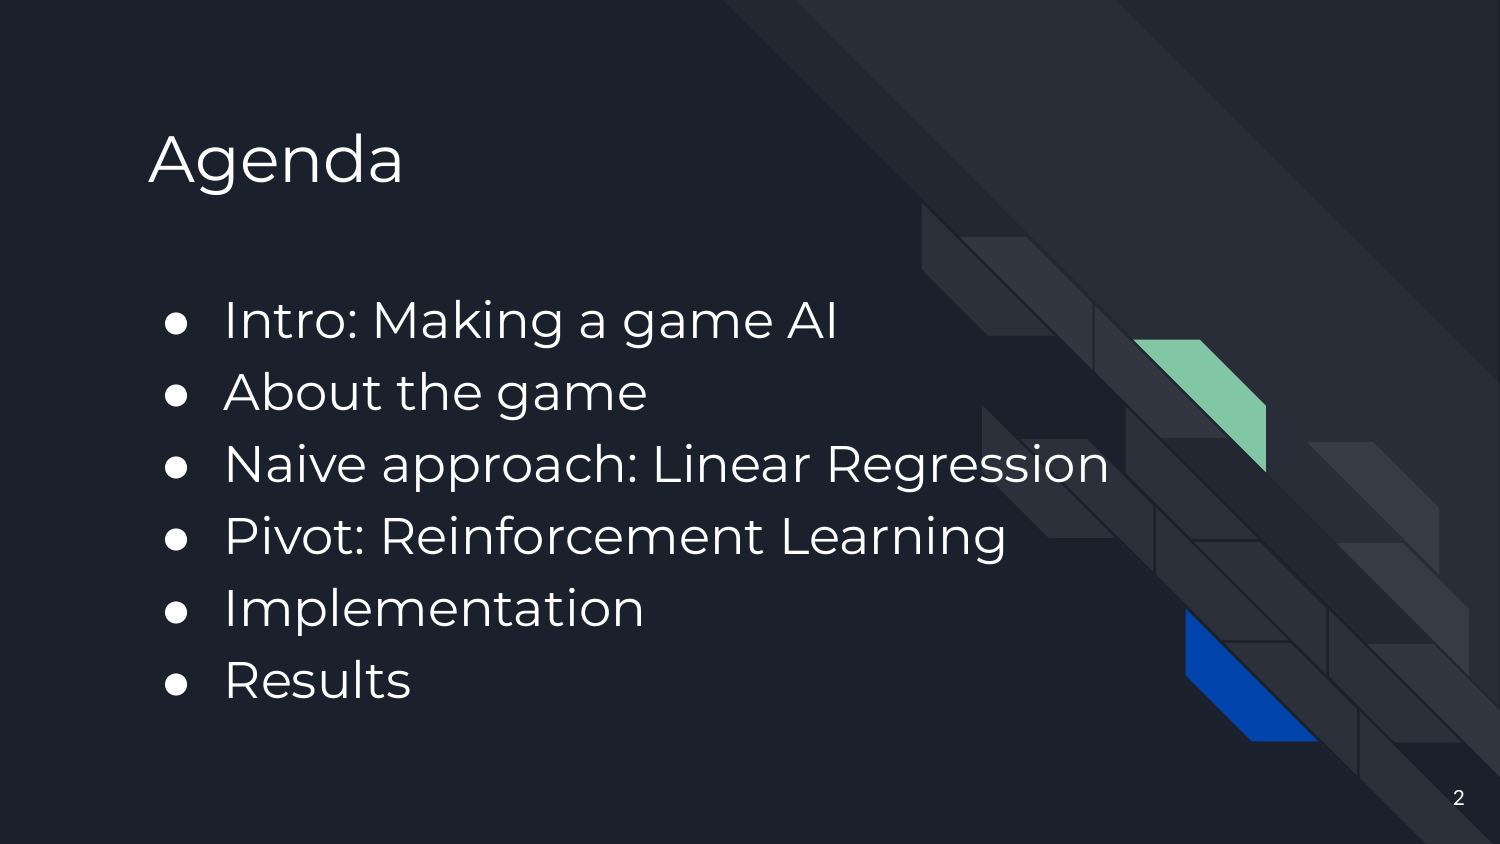

# Agenda

Intro: Making a game AI
About the game
Naive approach: Linear Regression
Pivot: Reinforcement Learning
Implementation
Results
2